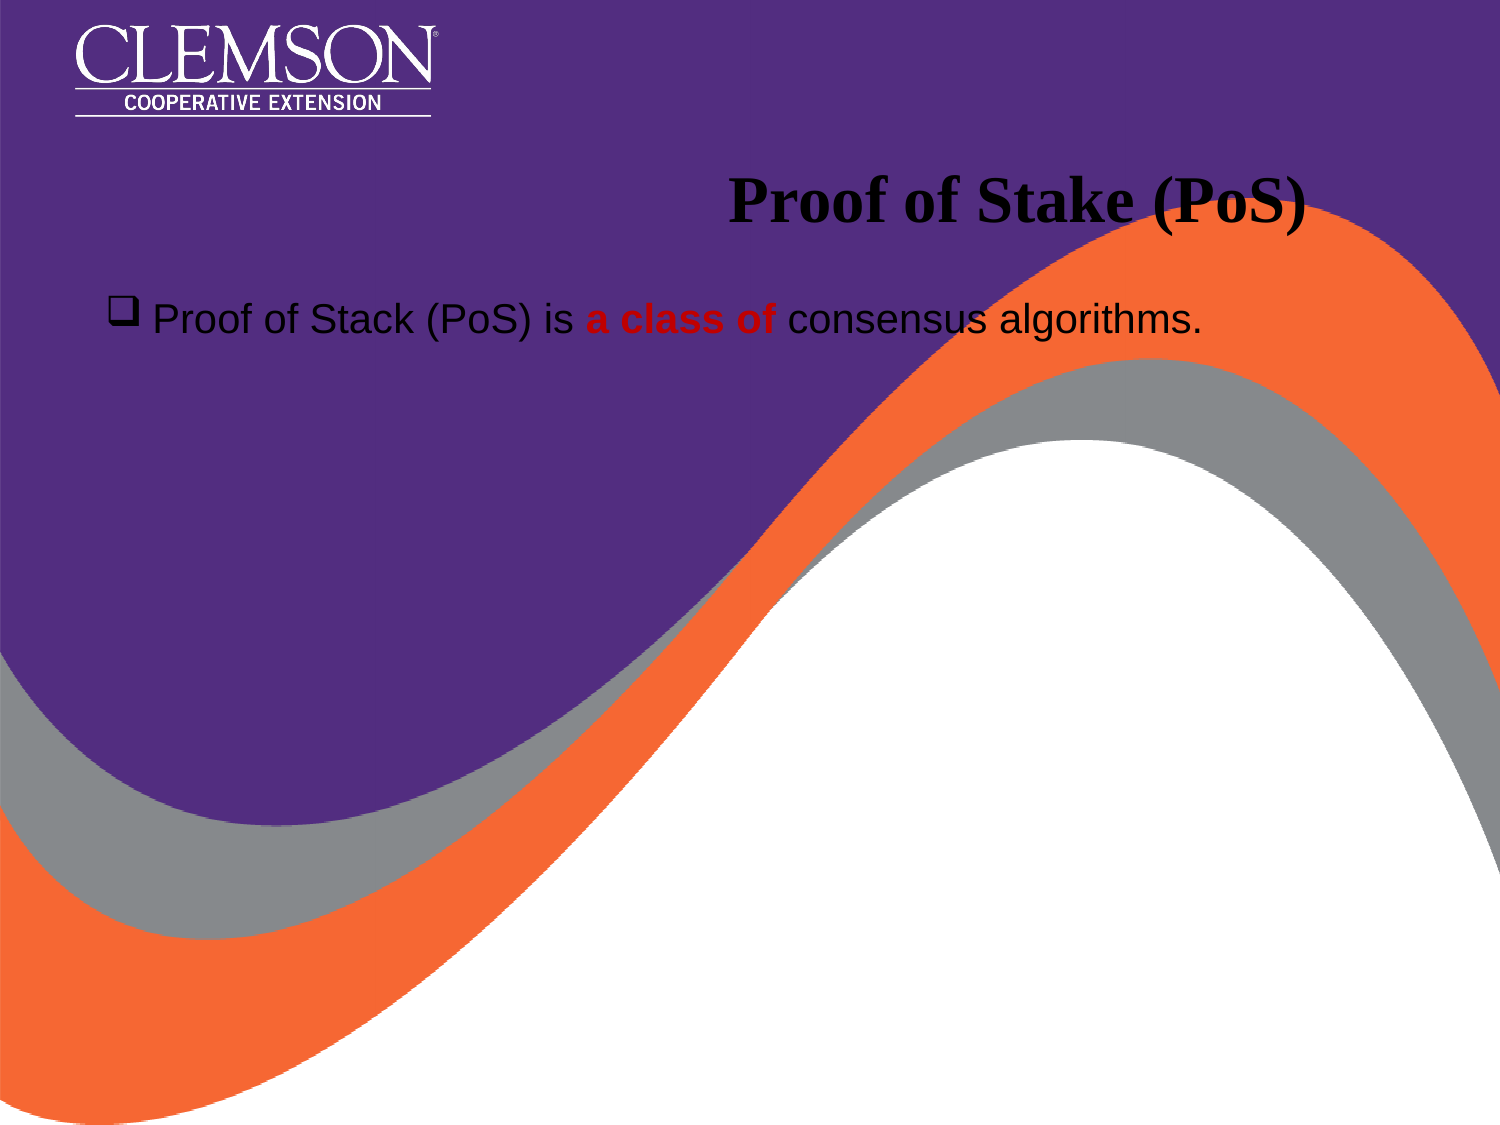

# Proof of Stake (PoS)
Proof of Stack (PoS) is a class of consensus algorithms.